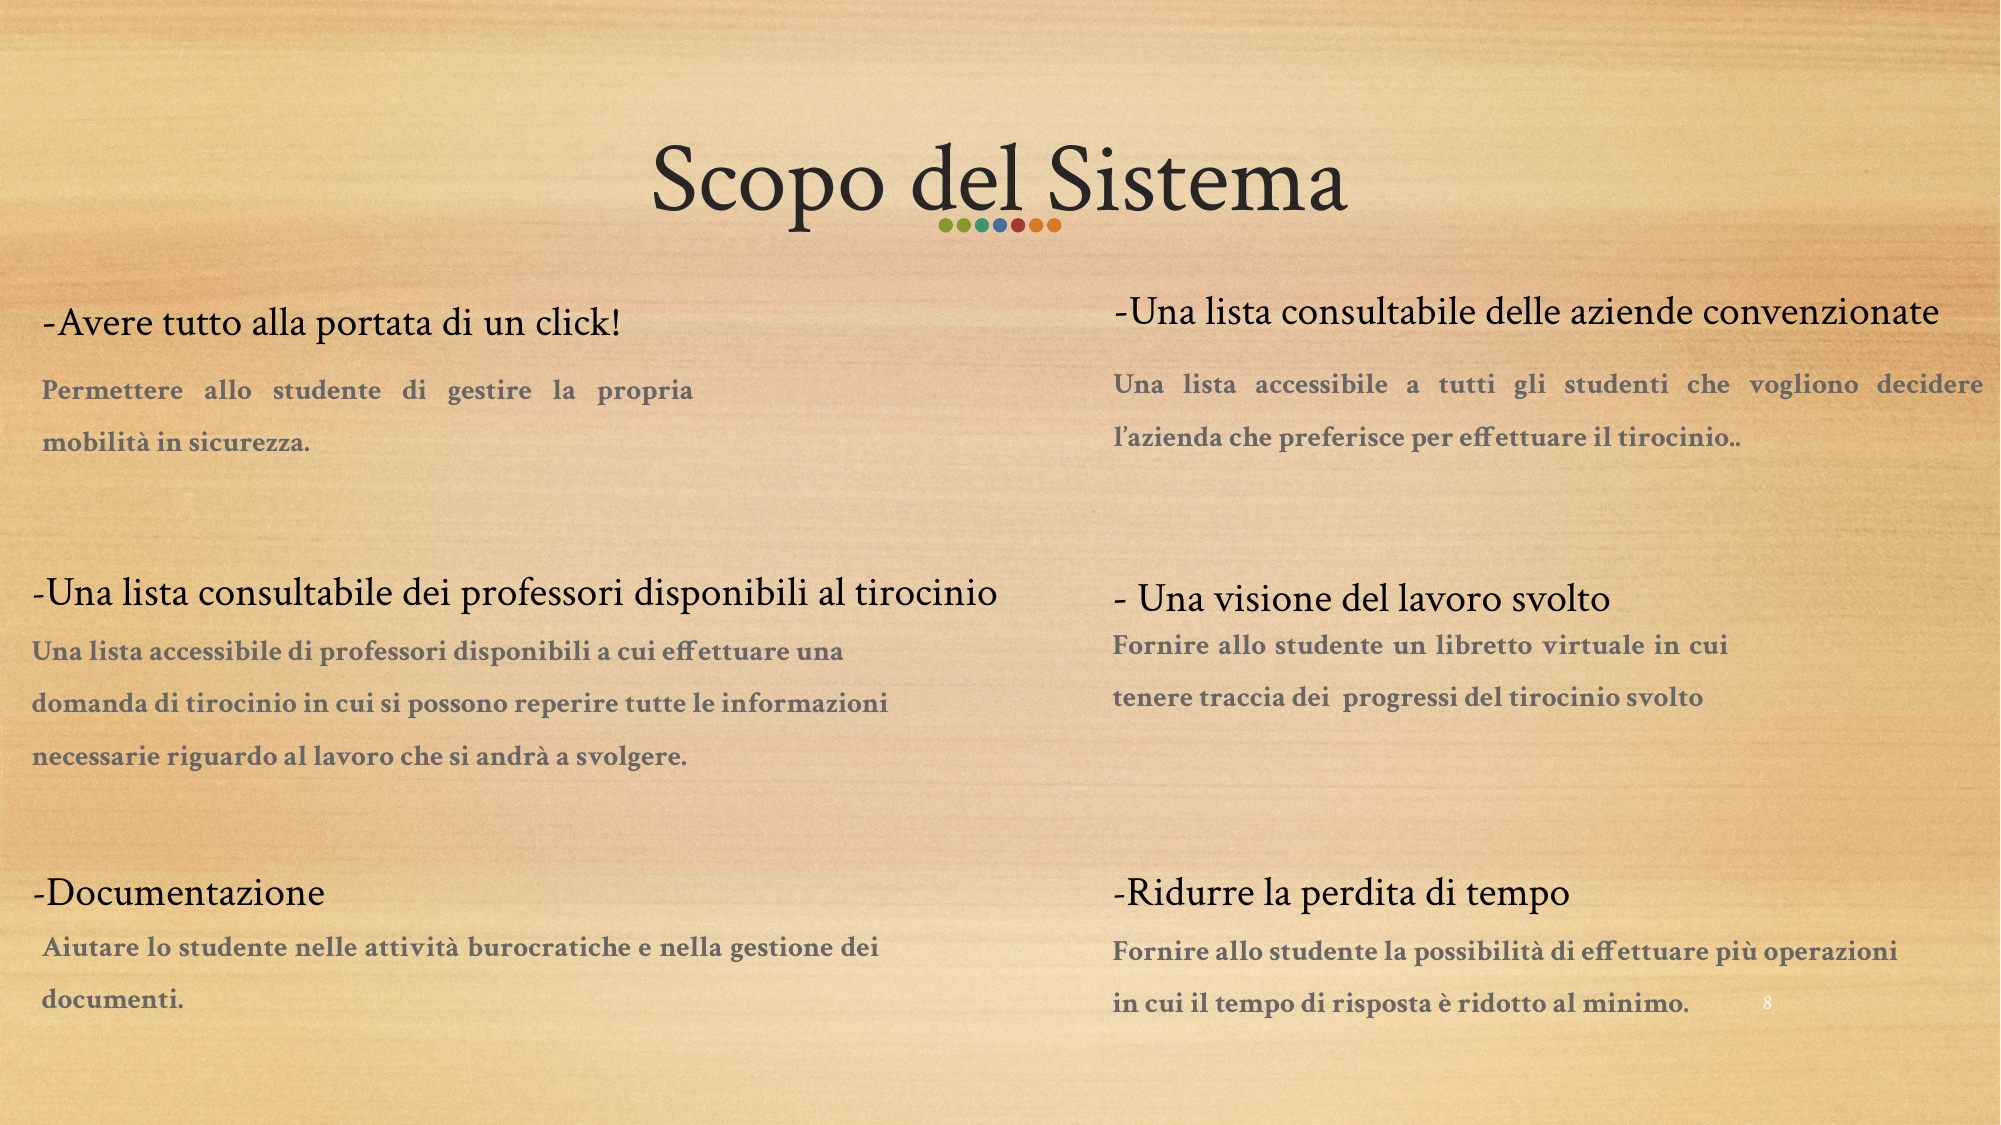

# Scopo del Sistema
-Una lista consultabile delle aziende convenzionate
-Avere tutto alla portata di un click!
Una lista accessibile a tutti gli studenti che vogliono decidere l’azienda che preferisce per effettuare il tirocinio..
Permettere allo studente di gestire la propria mobilità in sicurezza.
-Una lista consultabile dei professori disponibili al tirocinio
Una lista accessibile di professori disponibili a cui effettuare una
domanda di tirocinio in cui si possono reperire tutte le informazioni
necessarie riguardo al lavoro che si andrà a svolgere.
- Una visione del lavoro svolto
Fornire allo studente un libretto virtuale in cui tenere traccia dei  progressi del tirocinio svolto
-Documentazione
-Ridurre la perdita di tempo
Fornire allo studente la possibilità di effettuare più operazioni in cui il tempo di risposta è ridotto al minimo.
Aiutare lo studente nelle attività burocratiche e nella gestione dei documenti.
8